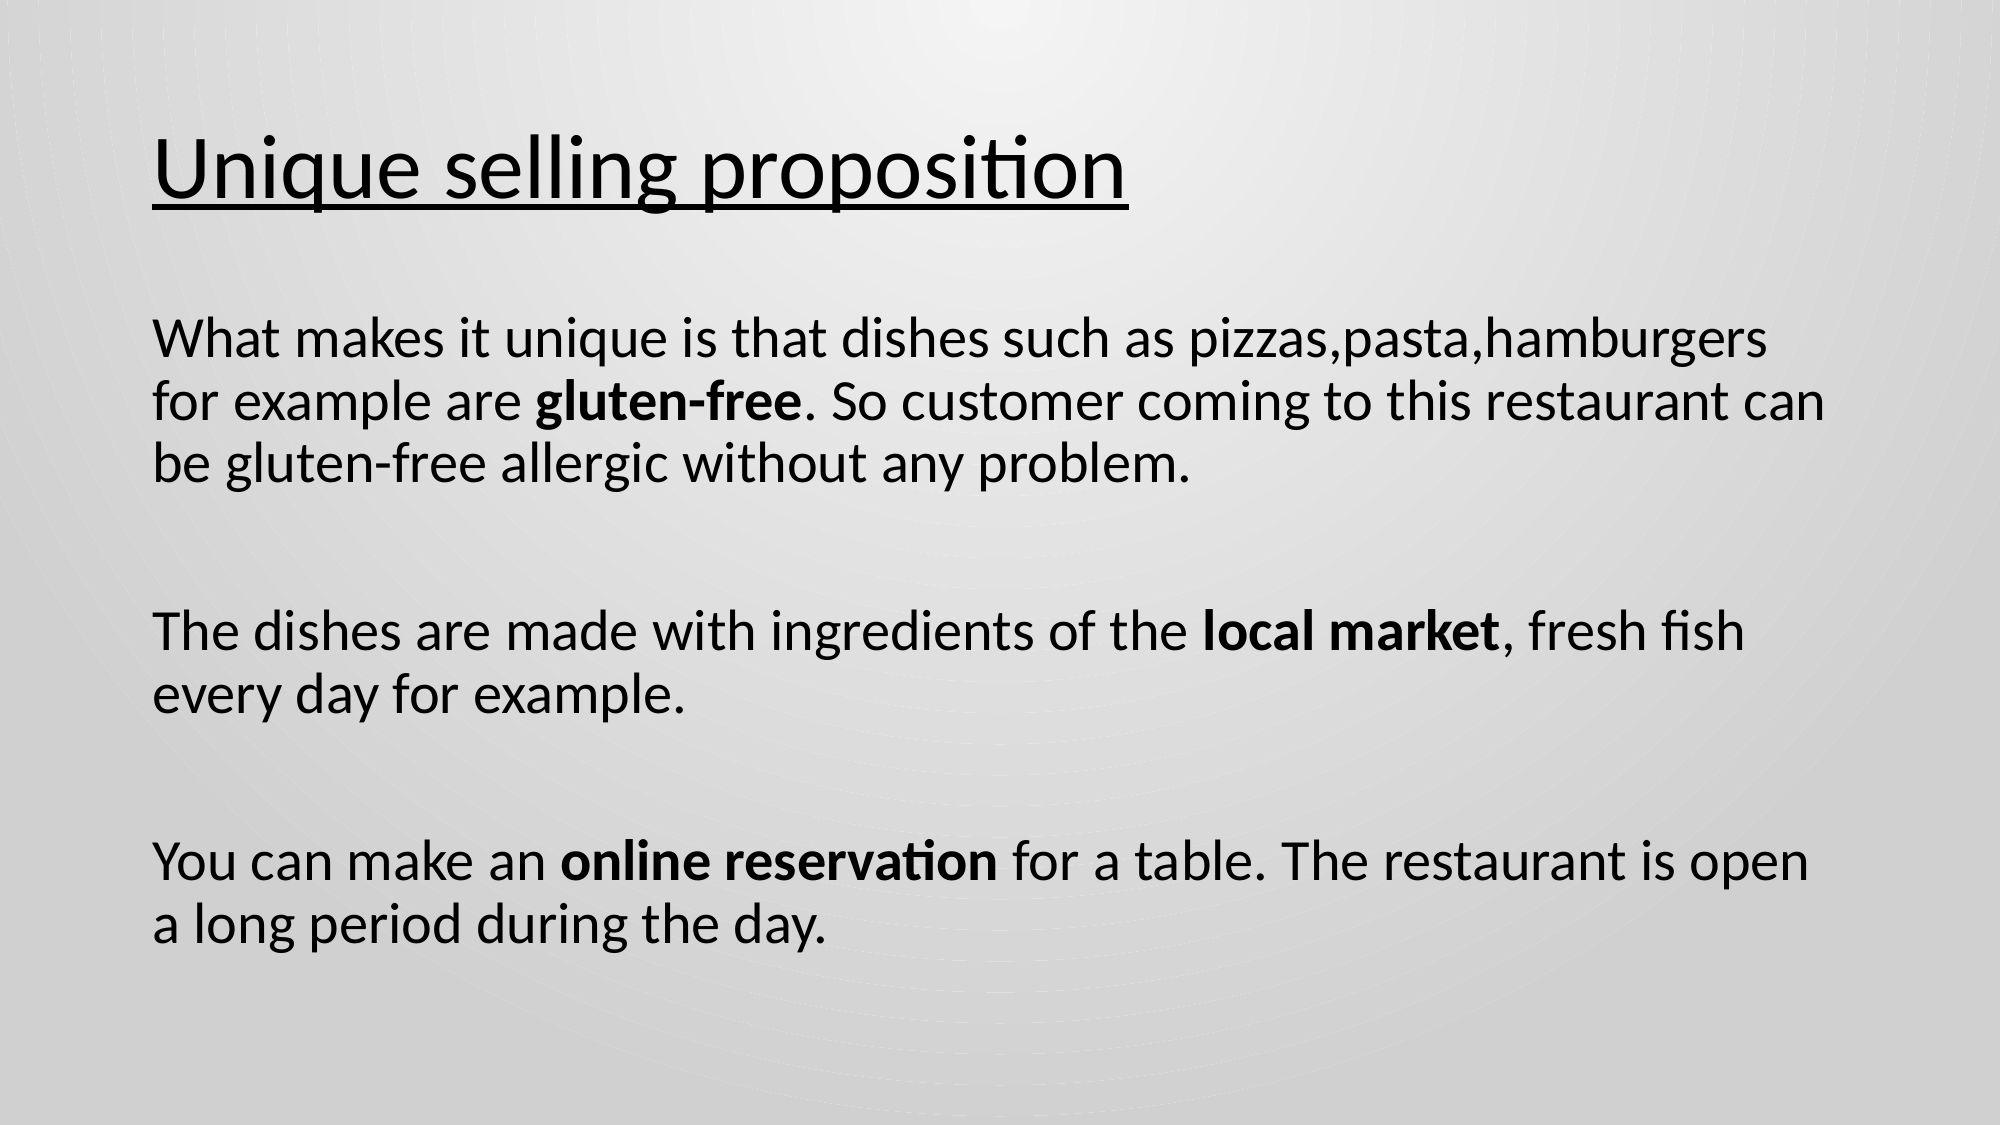

# Unique selling proposition
What makes it unique is that dishes such as pizzas,pasta,hamburgers for example are gluten-free. So customer coming to this restaurant can be gluten-free allergic without any problem.

The dishes are made with ingredients of the local market, fresh fish every day for example.

You can make an online reservation for a table. The restaurant is open a long period during the day.